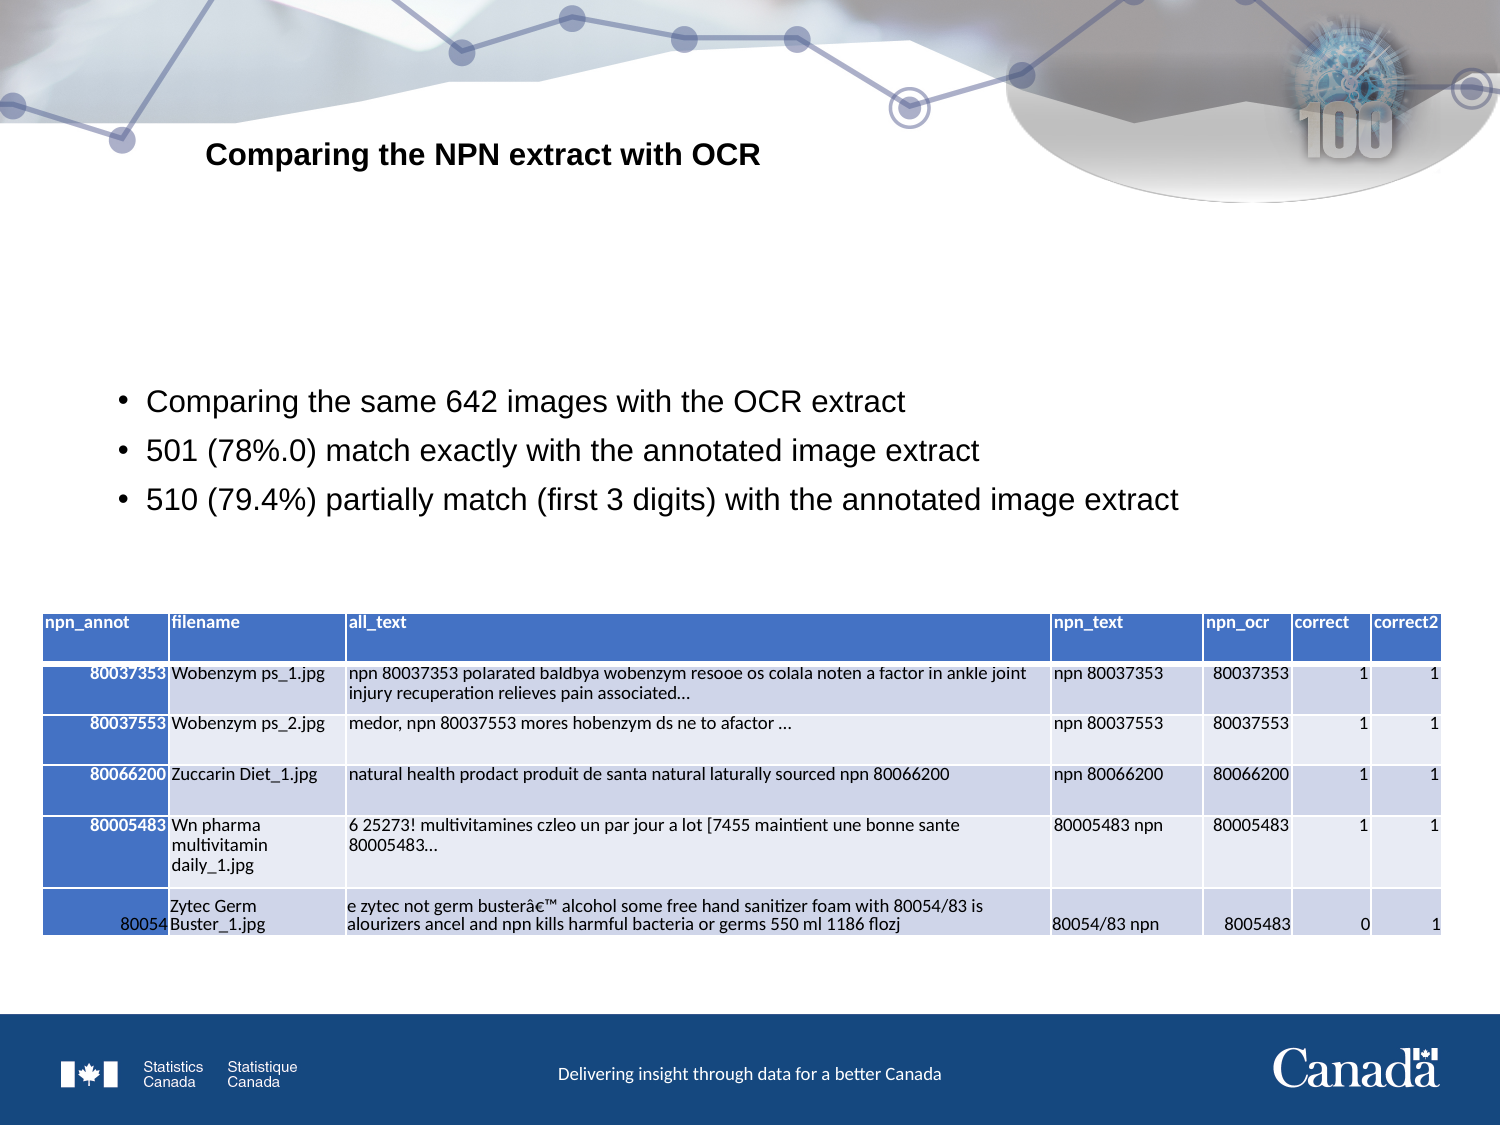

# Comparing the NPN extract with OCR
Comparing the same 642 images with the OCR extract
501 (78%.0) match exactly with the annotated image extract
510 (79.4%) partially match (first 3 digits) with the annotated image extract

| npn\_annot | filename | all\_text | npn\_text | npn\_ocr | correct | correct2 |
| --- | --- | --- | --- | --- | --- | --- |
| 80037353 | Wobenzym ps\_1.jpg | npn 80037353 polarated baldbya wobenzym resooe os colala noten a factor in ankle joint injury recuperation relieves pain associated… | npn 80037353 | 80037353 | 1 | 1 |
| 80037553 | Wobenzym ps\_2.jpg | medor, npn 80037553 mores hobenzym ds ne to afactor … | npn 80037553 | 80037553 | 1 | 1 |
| 80066200 | Zuccarin Diet\_1.jpg | natural health prodact produit de santa natural laturally sourced npn 80066200 | npn 80066200 | 80066200 | 1 | 1 |
| 80005483 | Wn pharma multivitamin daily\_1.jpg | 6 25273! multivitamines czleo un par jour a lot [7455 maintient une bonne sante 80005483… | 80005483 npn | 80005483 | 1 | 1 |
| 80054 | Zytec Germ Buster\_1.jpg | e zytec not germ busterâ€™ alcohol some free hand sanitizer foam with 80054/83 is alourizers ancel and npn kills harmful bacteria or germs 550 ml 1186 flozj | 80054/83 npn | 8005483 | 0 | 1 |